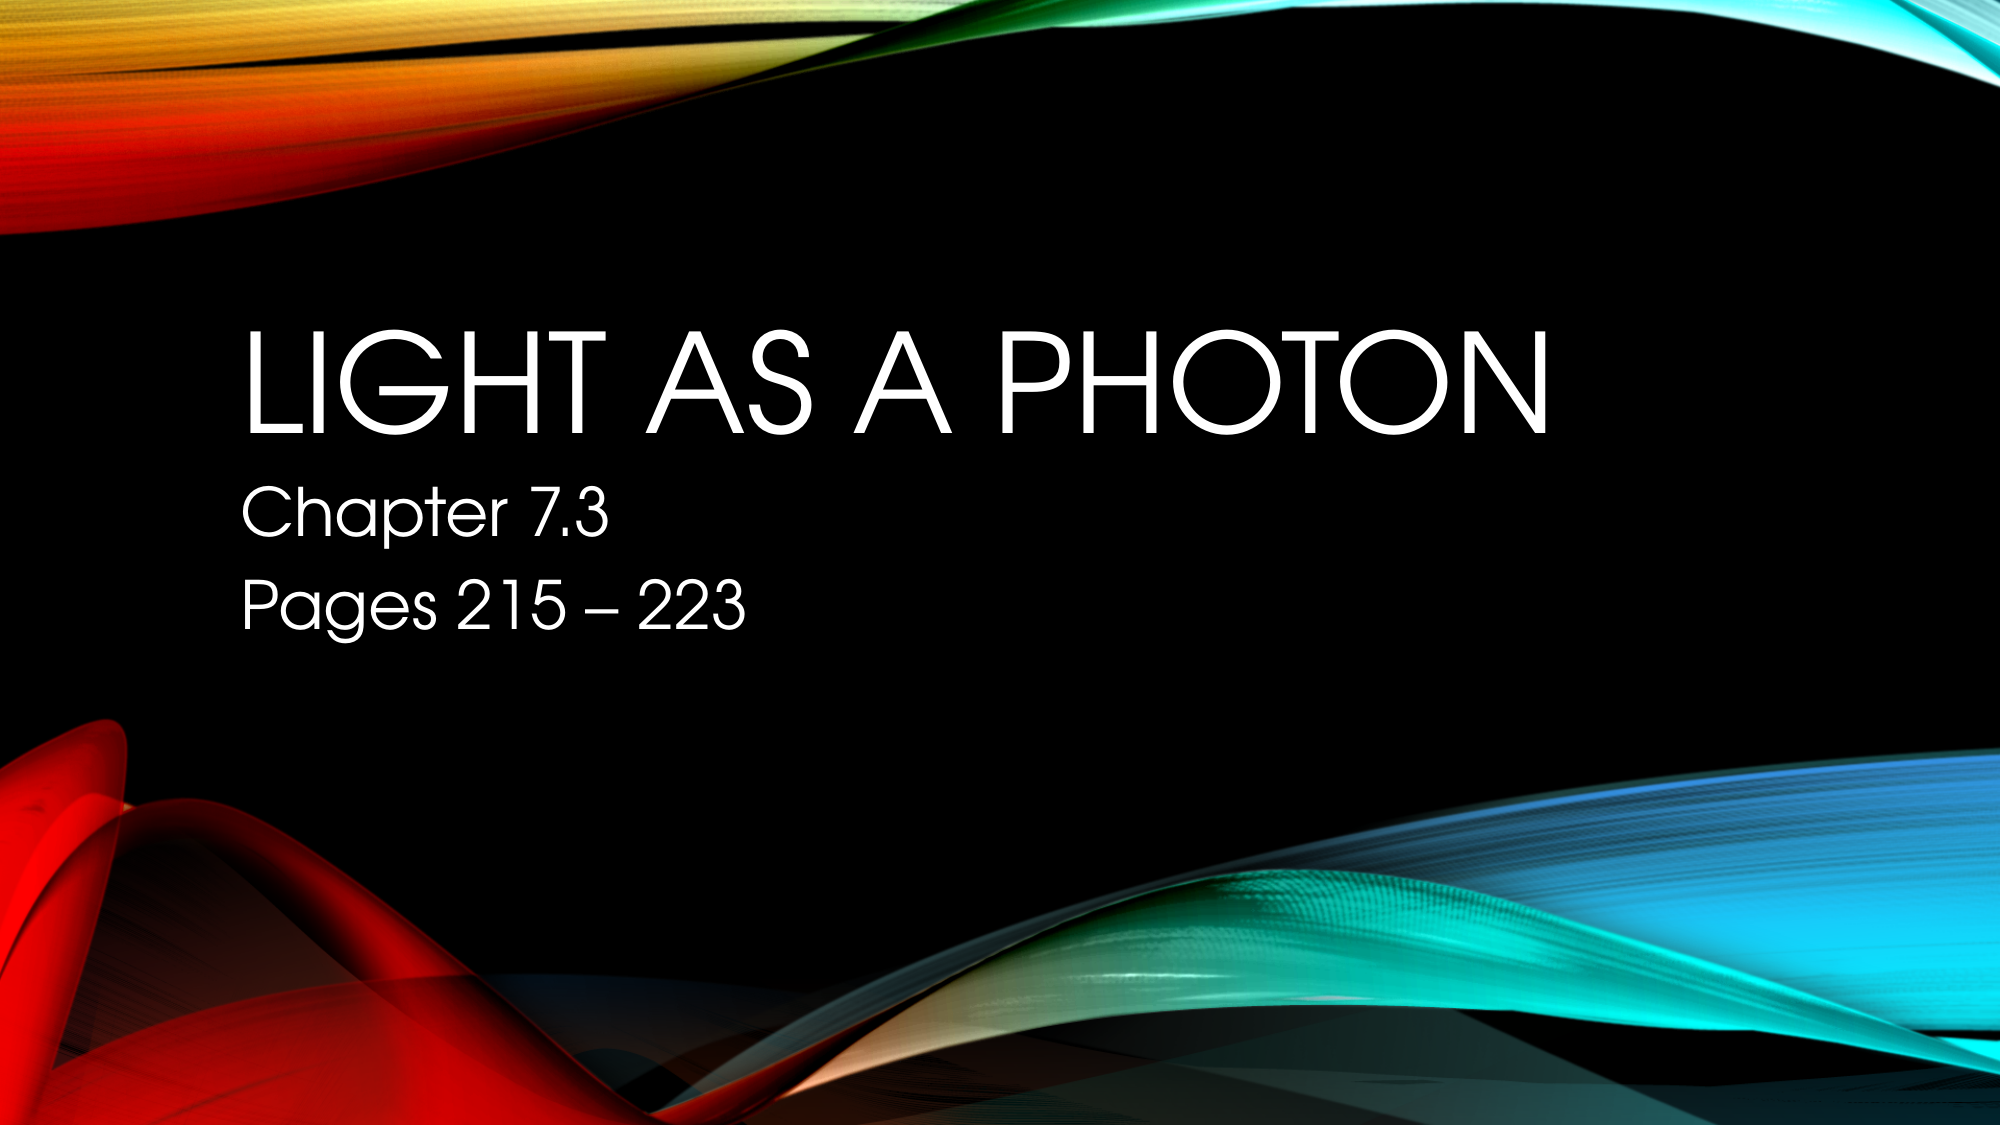

# Light AS A Photon
Chapter 7.3
Pages 215 – 223